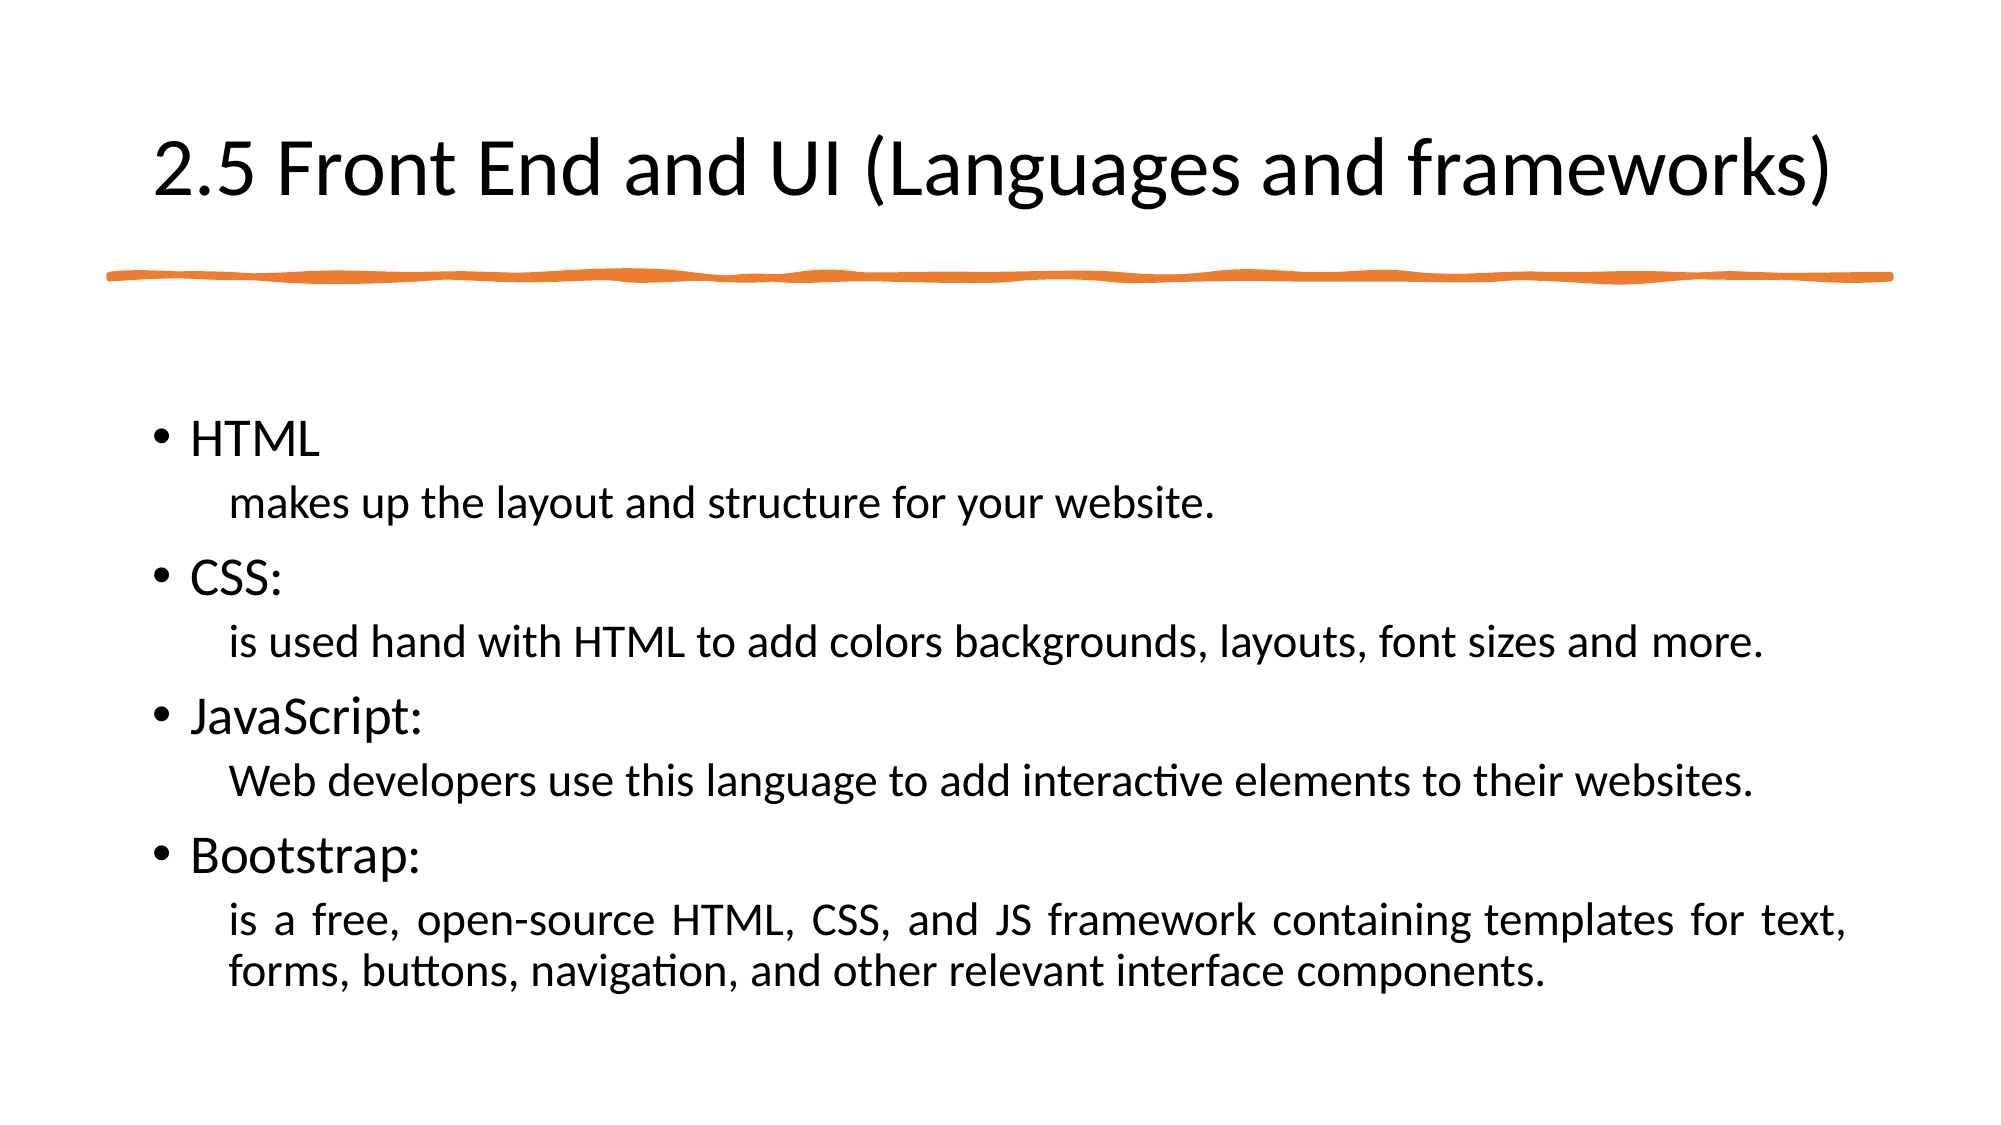

# 2.5 Front End and UI (Languages and frameworks)

HTML
makes up the layout and structure for your website.
CSS:
is used hand with HTML to add colors backgrounds, layouts, font sizes and more.
JavaScript:
Web developers use this language to add interactive elements to their websites.
Bootstrap:
is a free, open-source HTML, CSS, and JS framework containing templates for text, forms, buttons, navigation, and other relevant interface components.